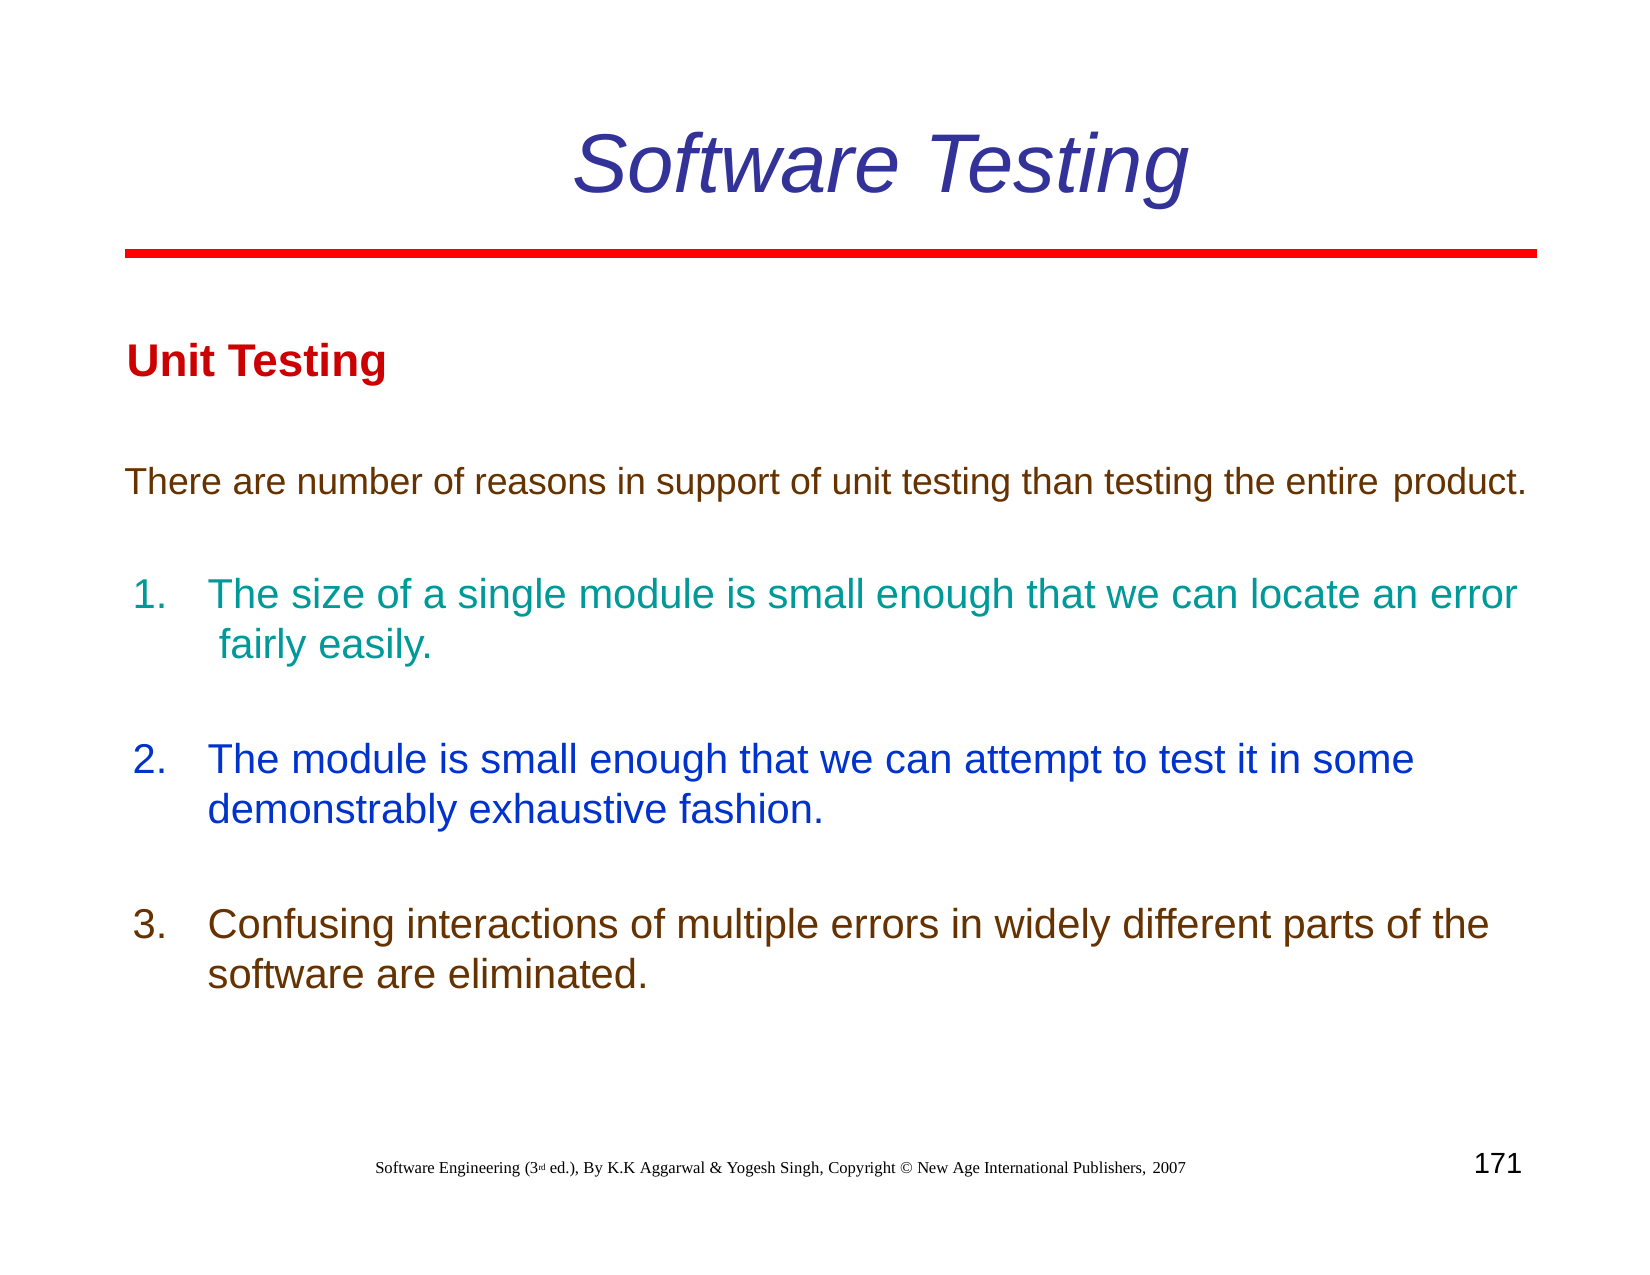

# Software Testing

Unit Testing

There are number of reasons in support of unit testing than testing the entire product.

The size of a single module is small enough that we can locate an error  fairly easily.

The module is small enough that we can attempt to test it in some  demonstrably exhaustive fashion.

Confusing interactions of multiple errors in widely different parts of the  software are eliminated.
171
Software Engineering (3rd  ed.), By K.K Aggarwal & Yogesh Singh, Copyright © New Age International Publishers, 2007